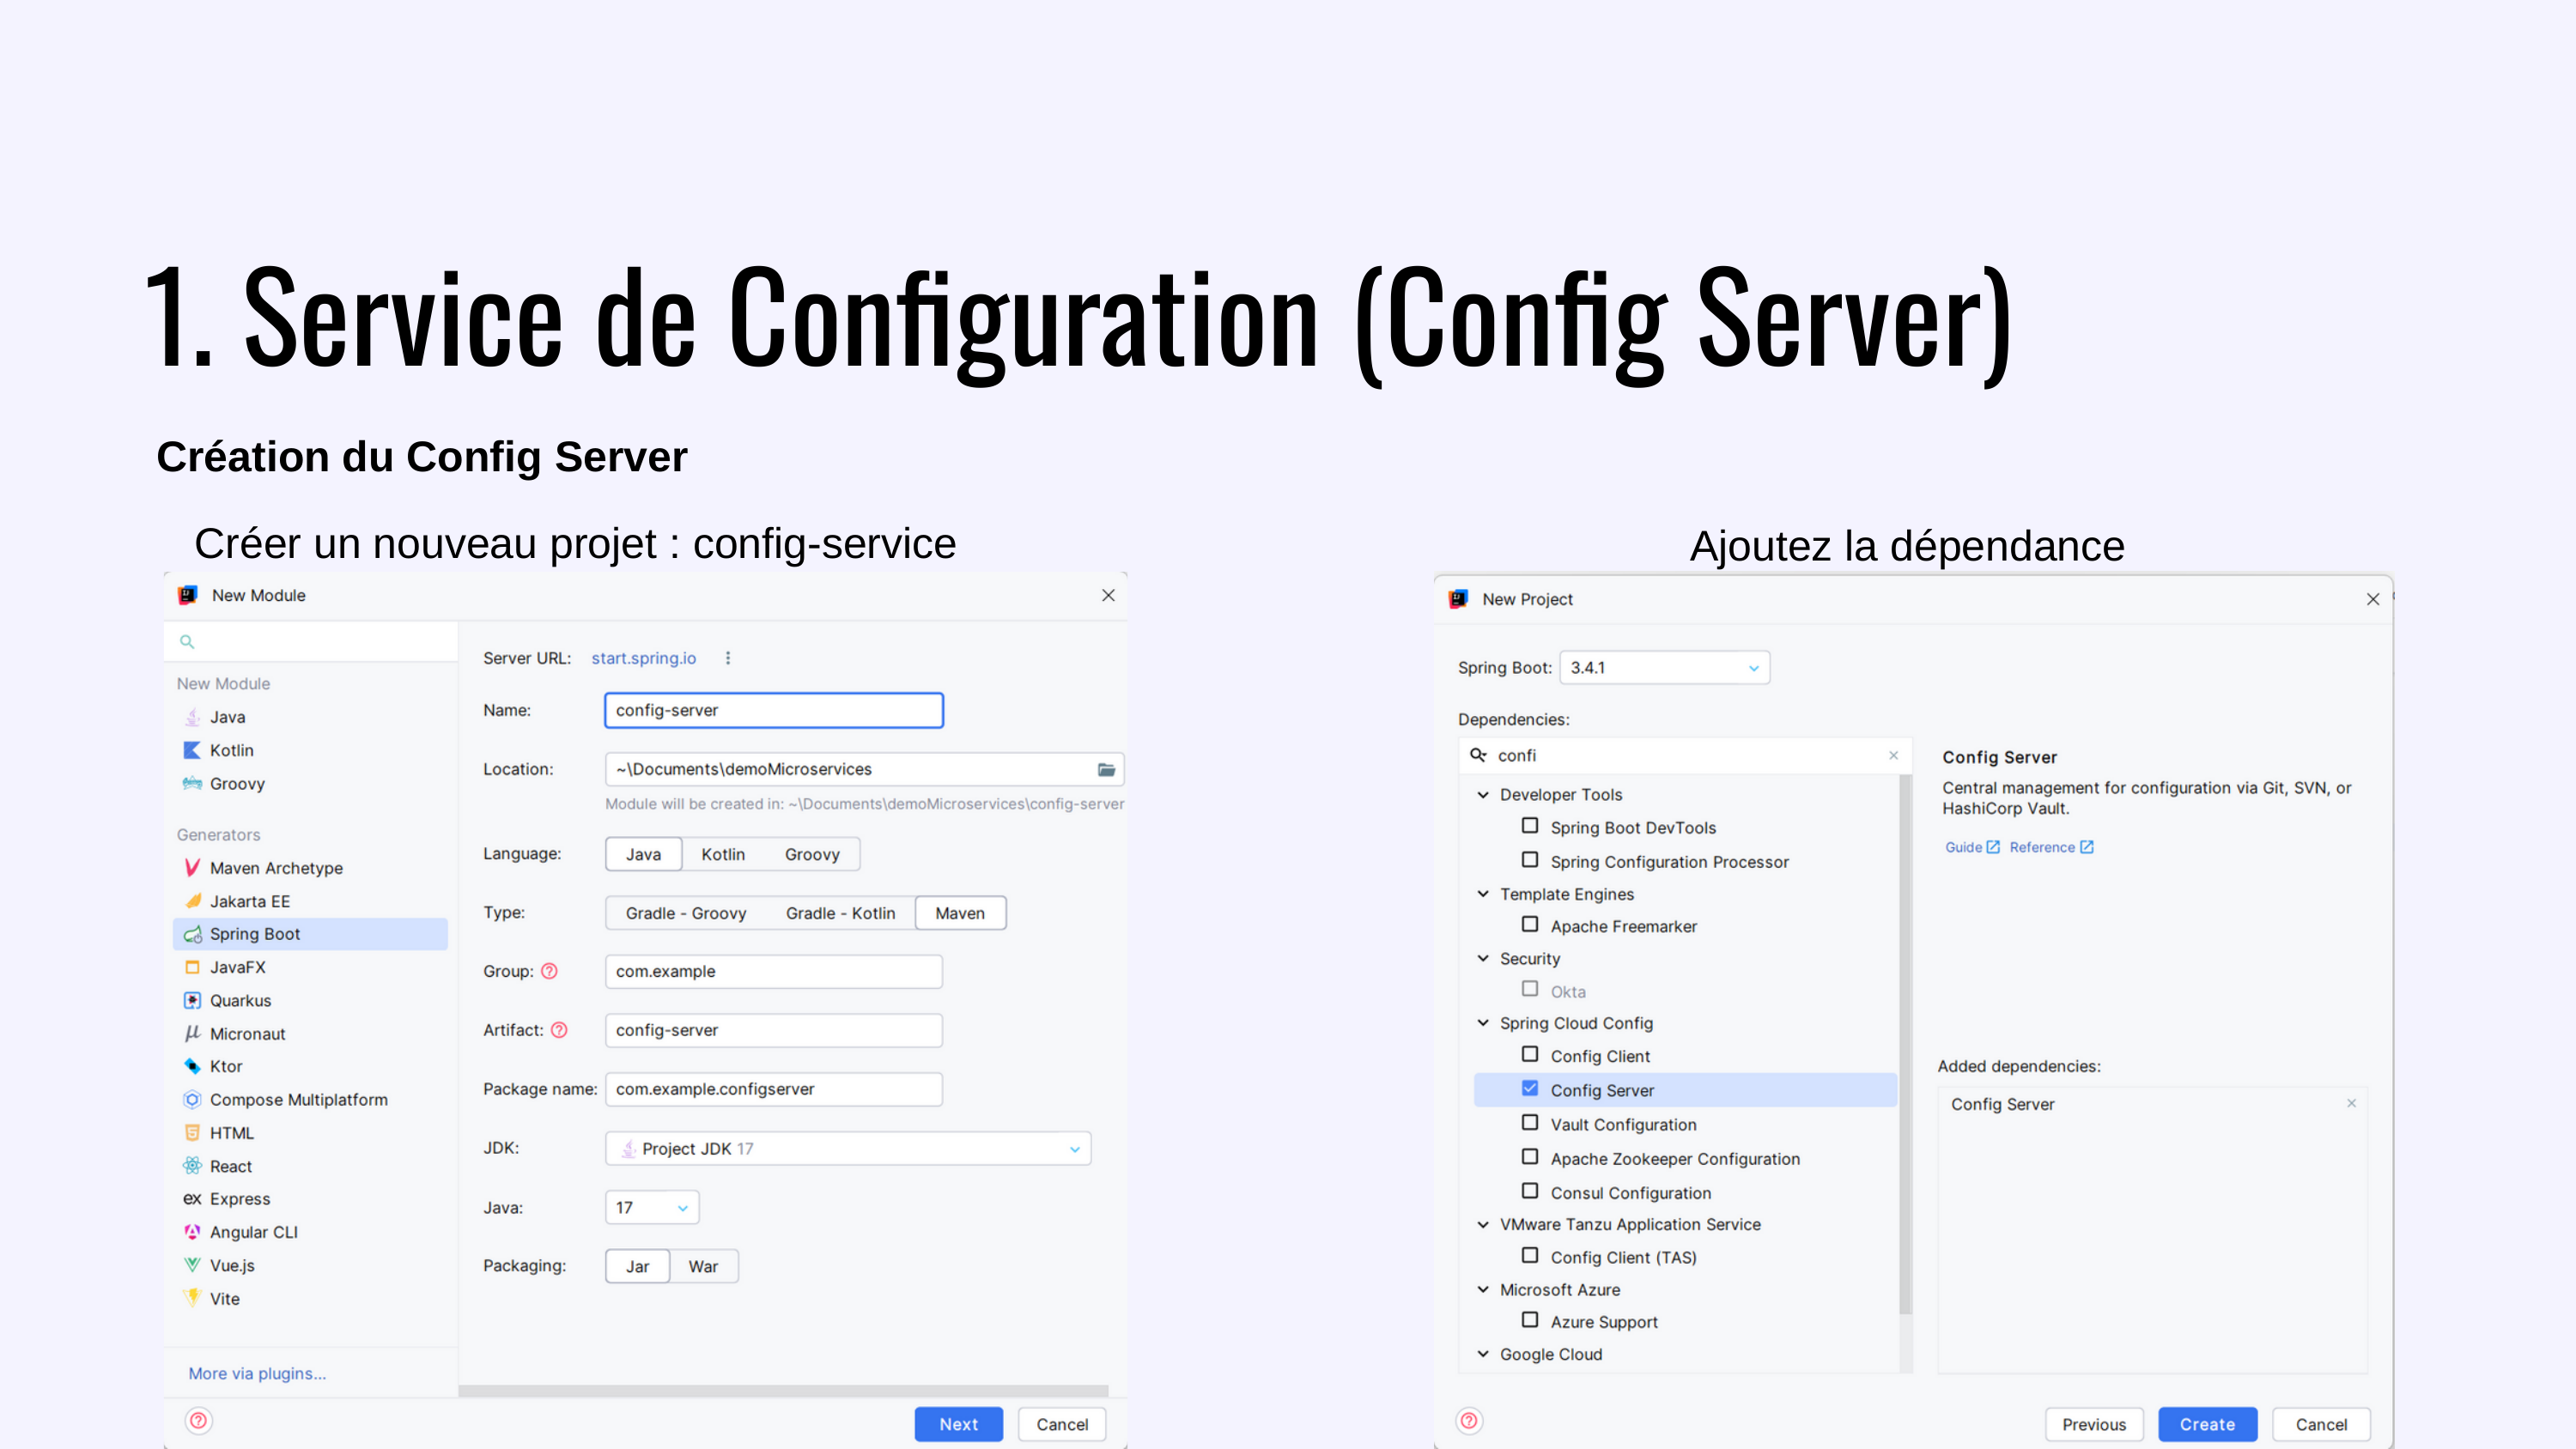

1. Service de Configuration (Config Server)
Création du Config Server
Créer un nouveau projet : config-service
Ajoutez la dépendance